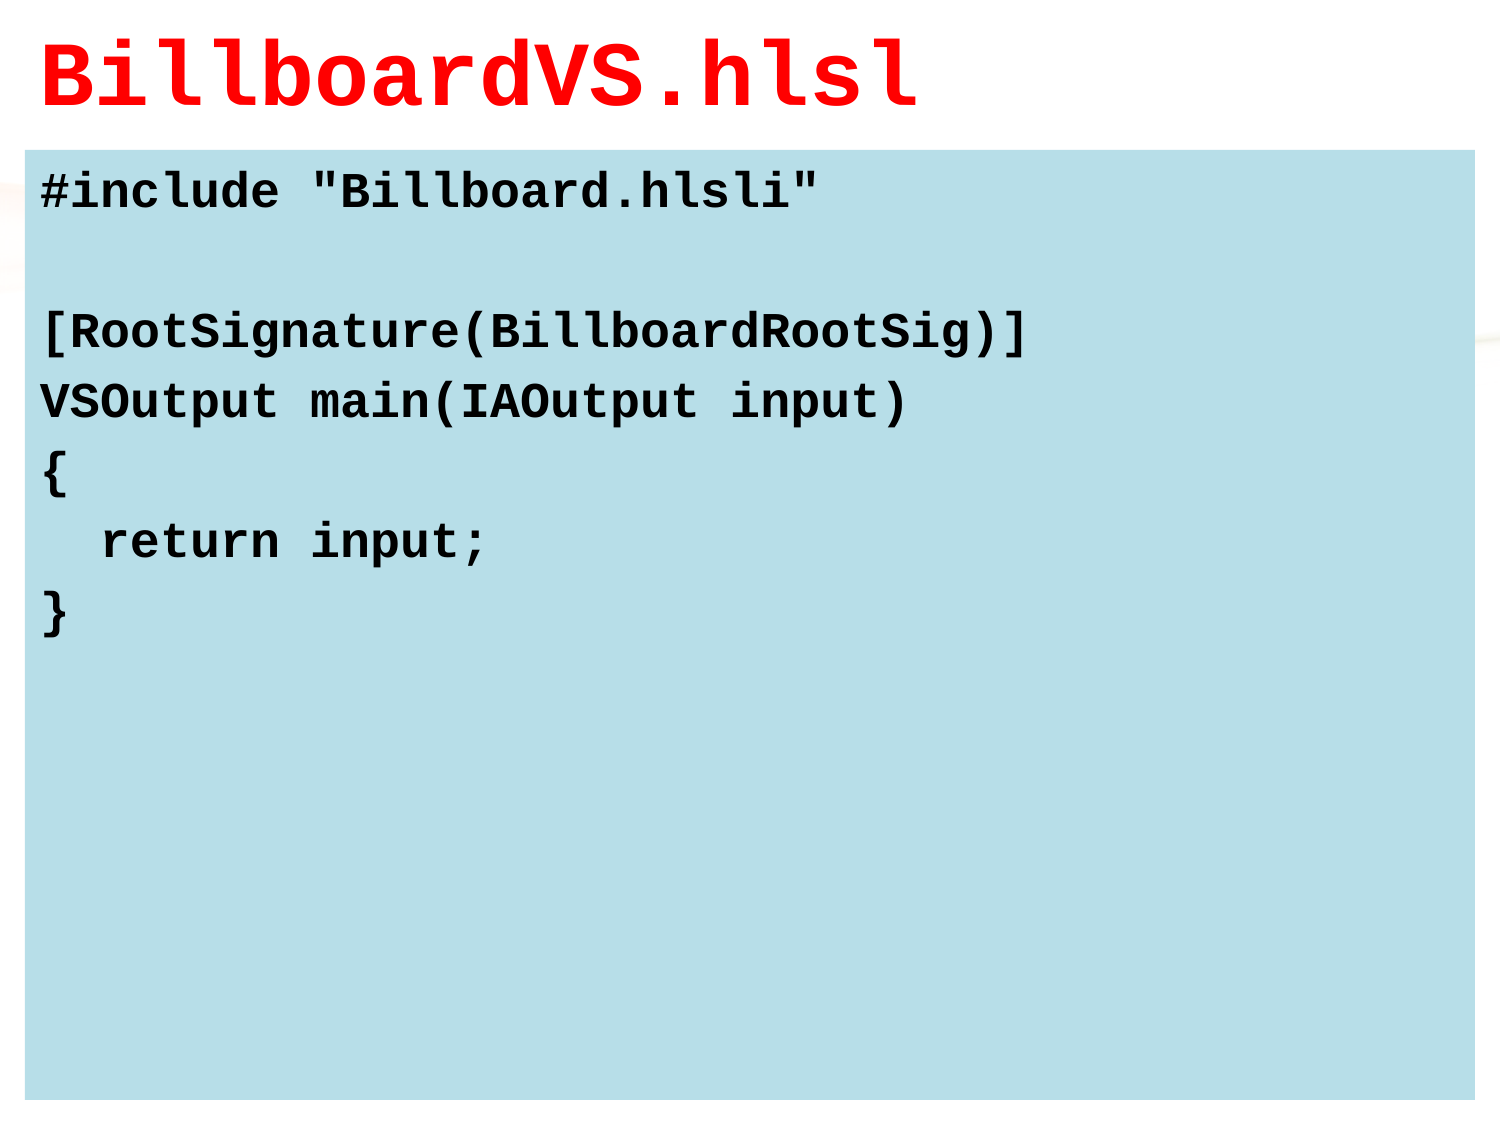

# BillboardVS.hlsl
#include "Billboard.hlsli"

[RootSignature(BillboardRootSig)]
VSOutput main(IAOutput input)
{
  return input;
}